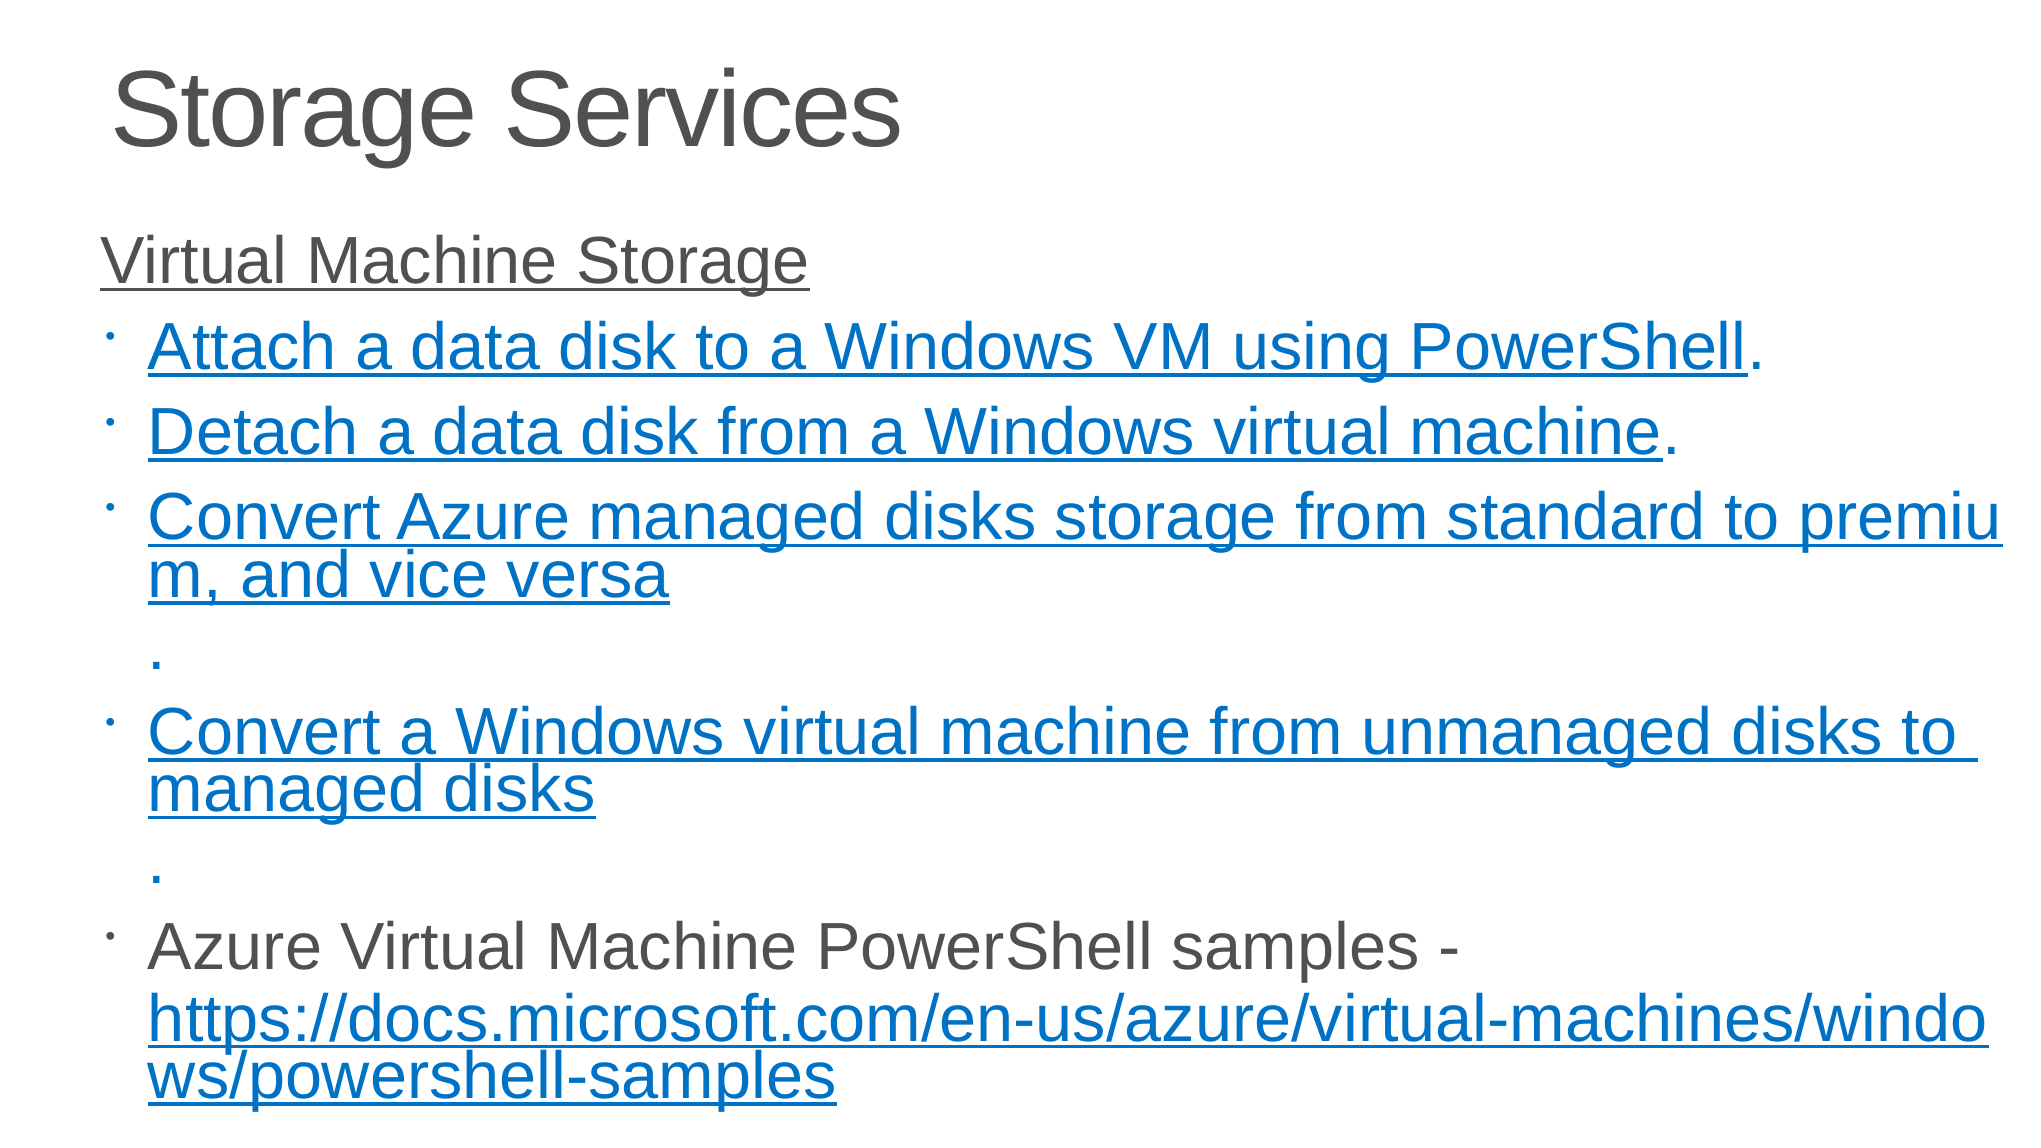

# Storage Services
Virtual Machine Storage
Attach a data disk to a Windows VM using PowerShell.
Detach a data disk from a Windows virtual machine.
Convert Azure managed disks storage from standard to premium, and vice versa.
Convert a Windows virtual machine from unmanaged disks to managed disks.
Azure Virtual Machine PowerShell samples - https://docs.microsoft.com/en-us/azure/virtual-machines/windows/powershell-samples